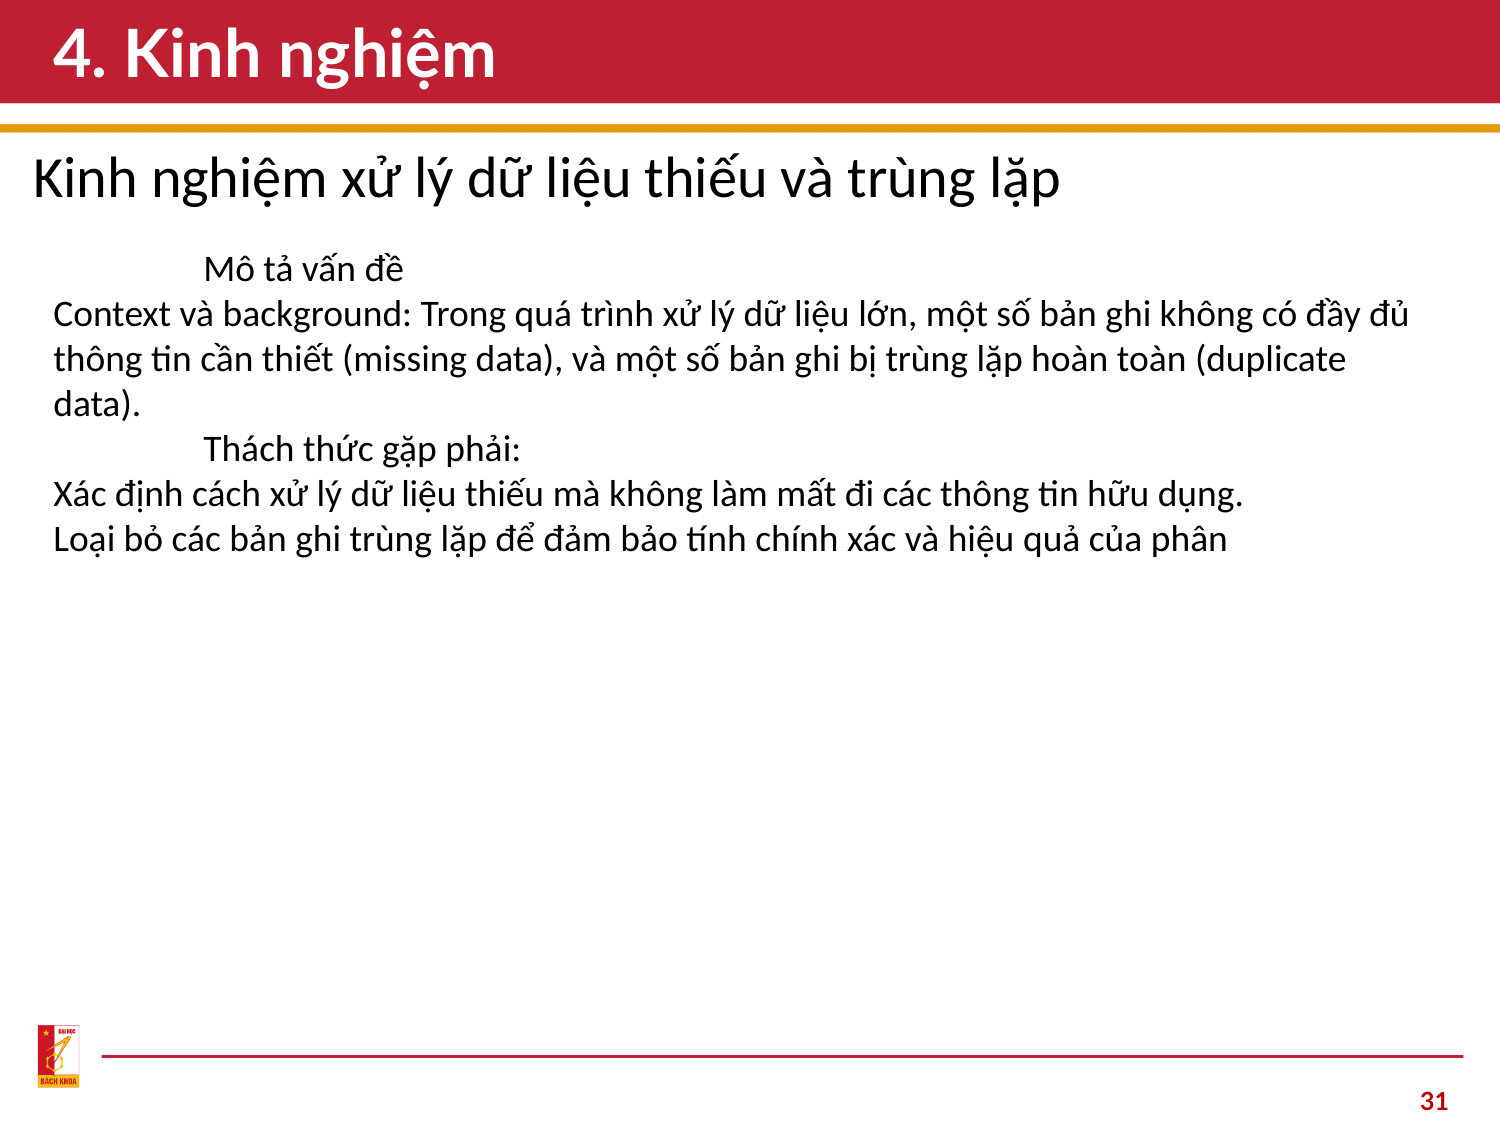

# 4. Kinh nghiệm
Kinh nghiệm xử lý dữ liệu thiếu và trùng lặp

	Mô tả vấn đề
Context và background: Trong quá trình xử lý dữ liệu lớn, một số bản ghi không có đầy đủ thông tin cần thiết (missing data), và một số bản ghi bị trùng lặp hoàn toàn (duplicate data).
	Thách thức gặp phải:
Xác định cách xử lý dữ liệu thiếu mà không làm mất đi các thông tin hữu dụng.
Loại bỏ các bản ghi trùng lặp để đảm bảo tính chính xác và hiệu quả của phân
31